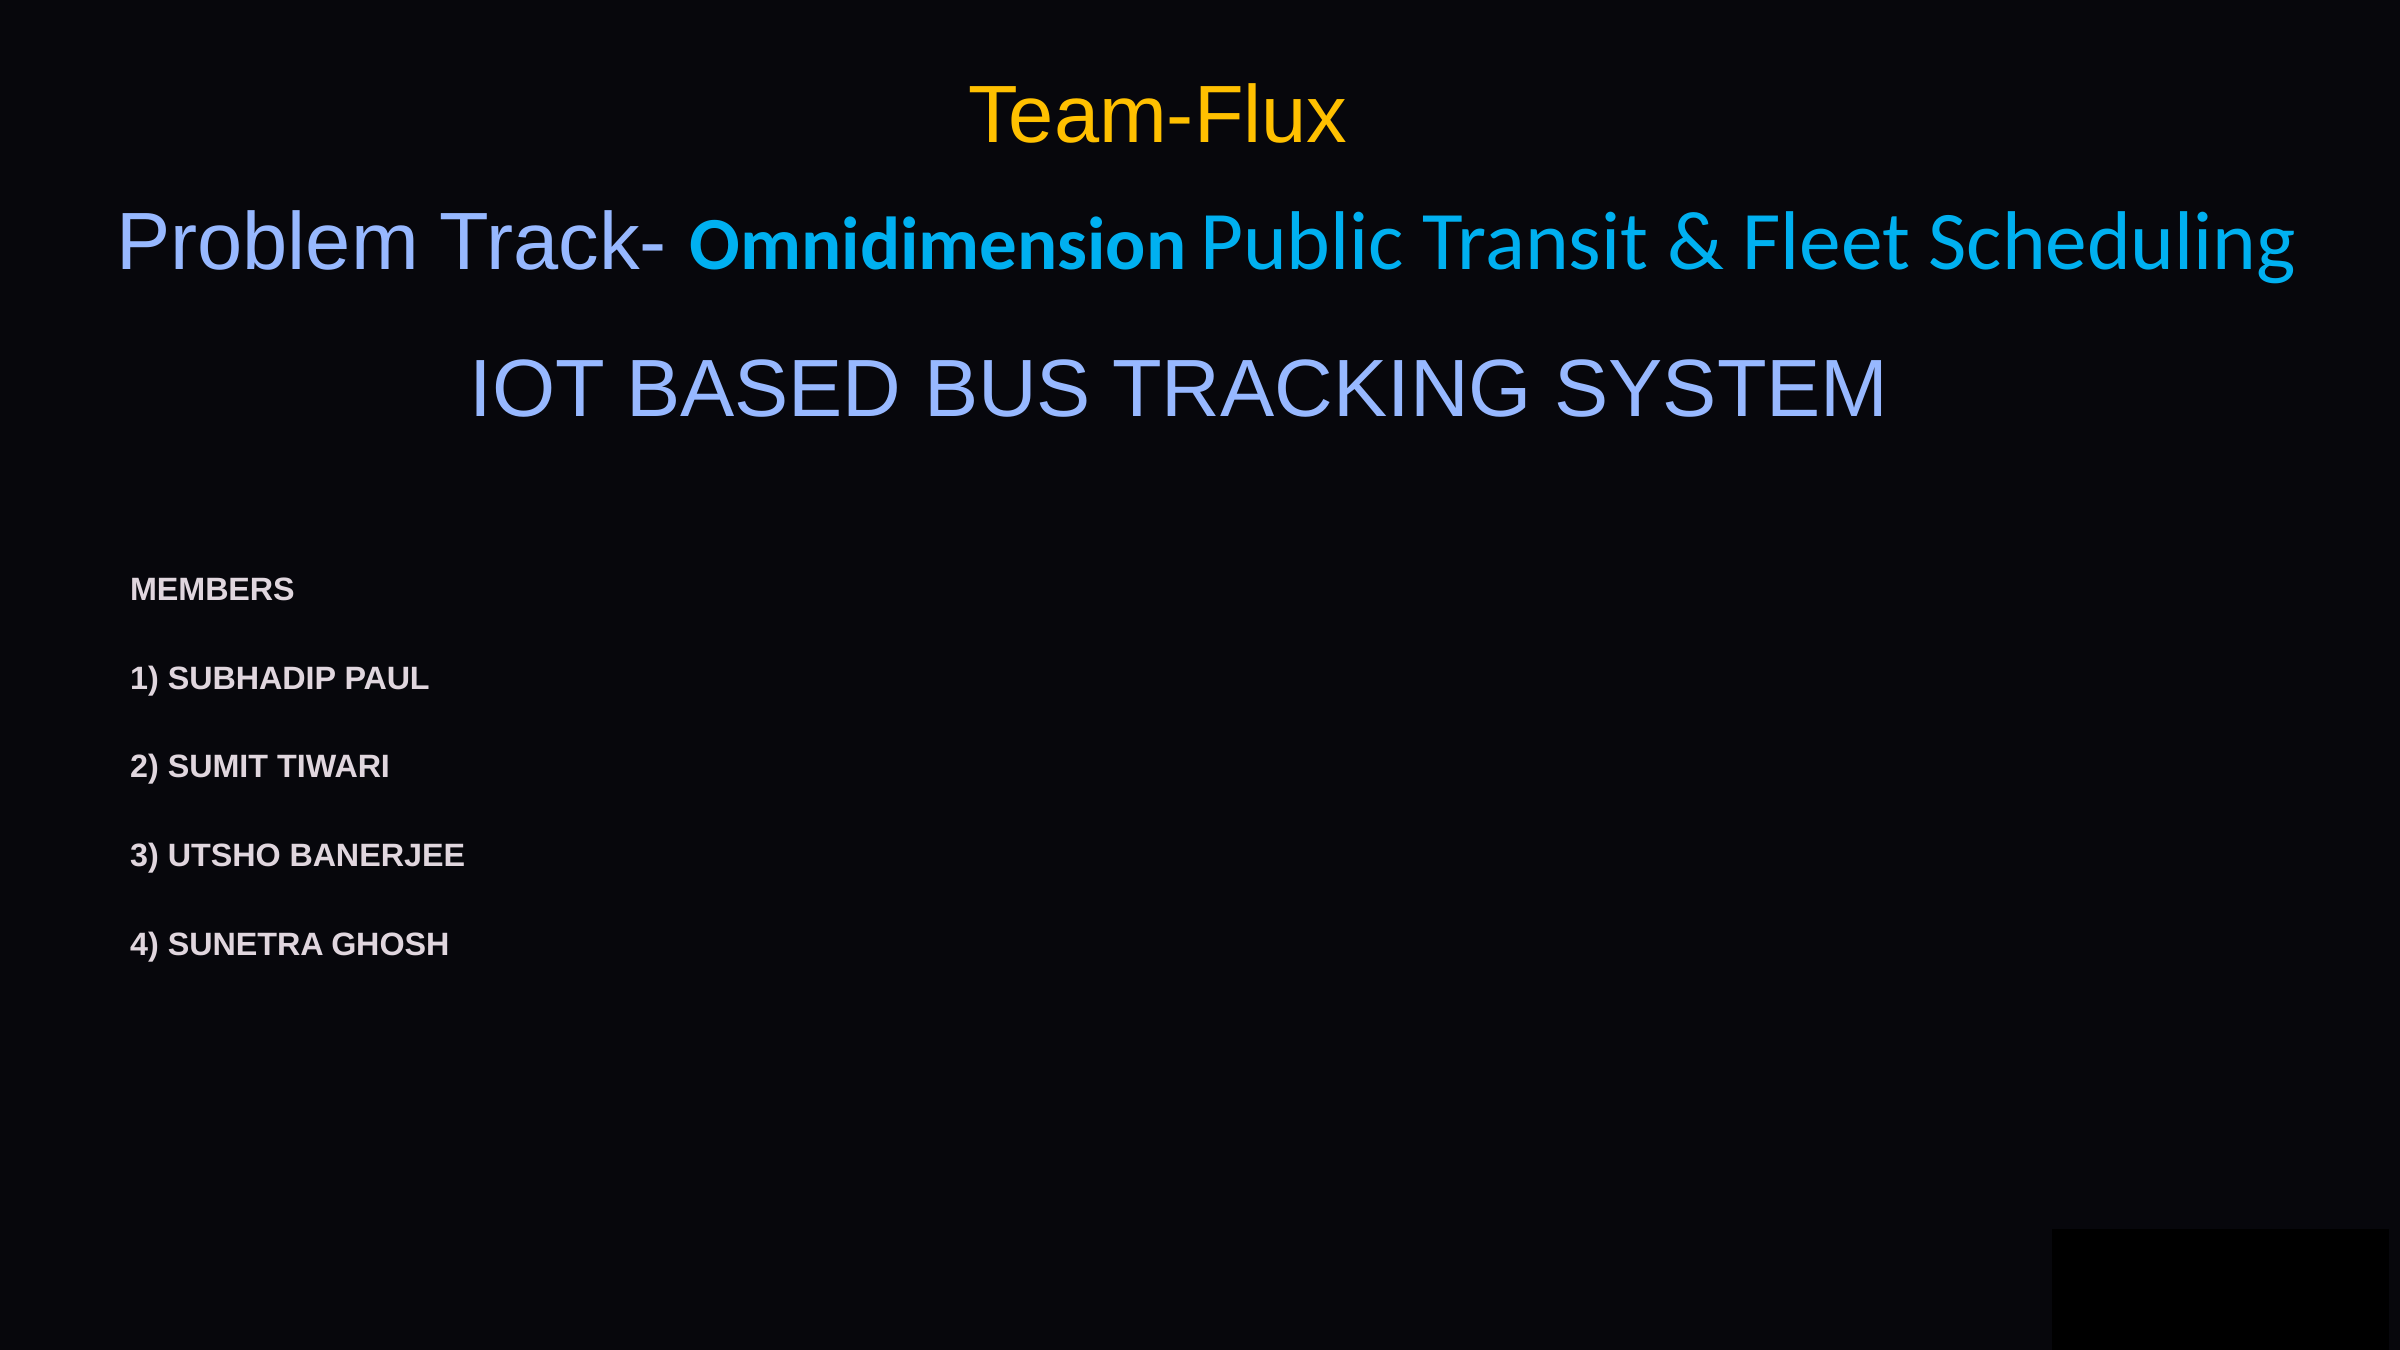

Team-Flux
Problem Track- Omnidimension Public Transit & Fleet Scheduling
IOT BASED BUS TRACKING SYSTEM
MEMBERS
1) SUBHADIP PAUL
2) SUMIT TIWARI
3) UTSHO BANERJEE
4) SUNETRA GHOSH